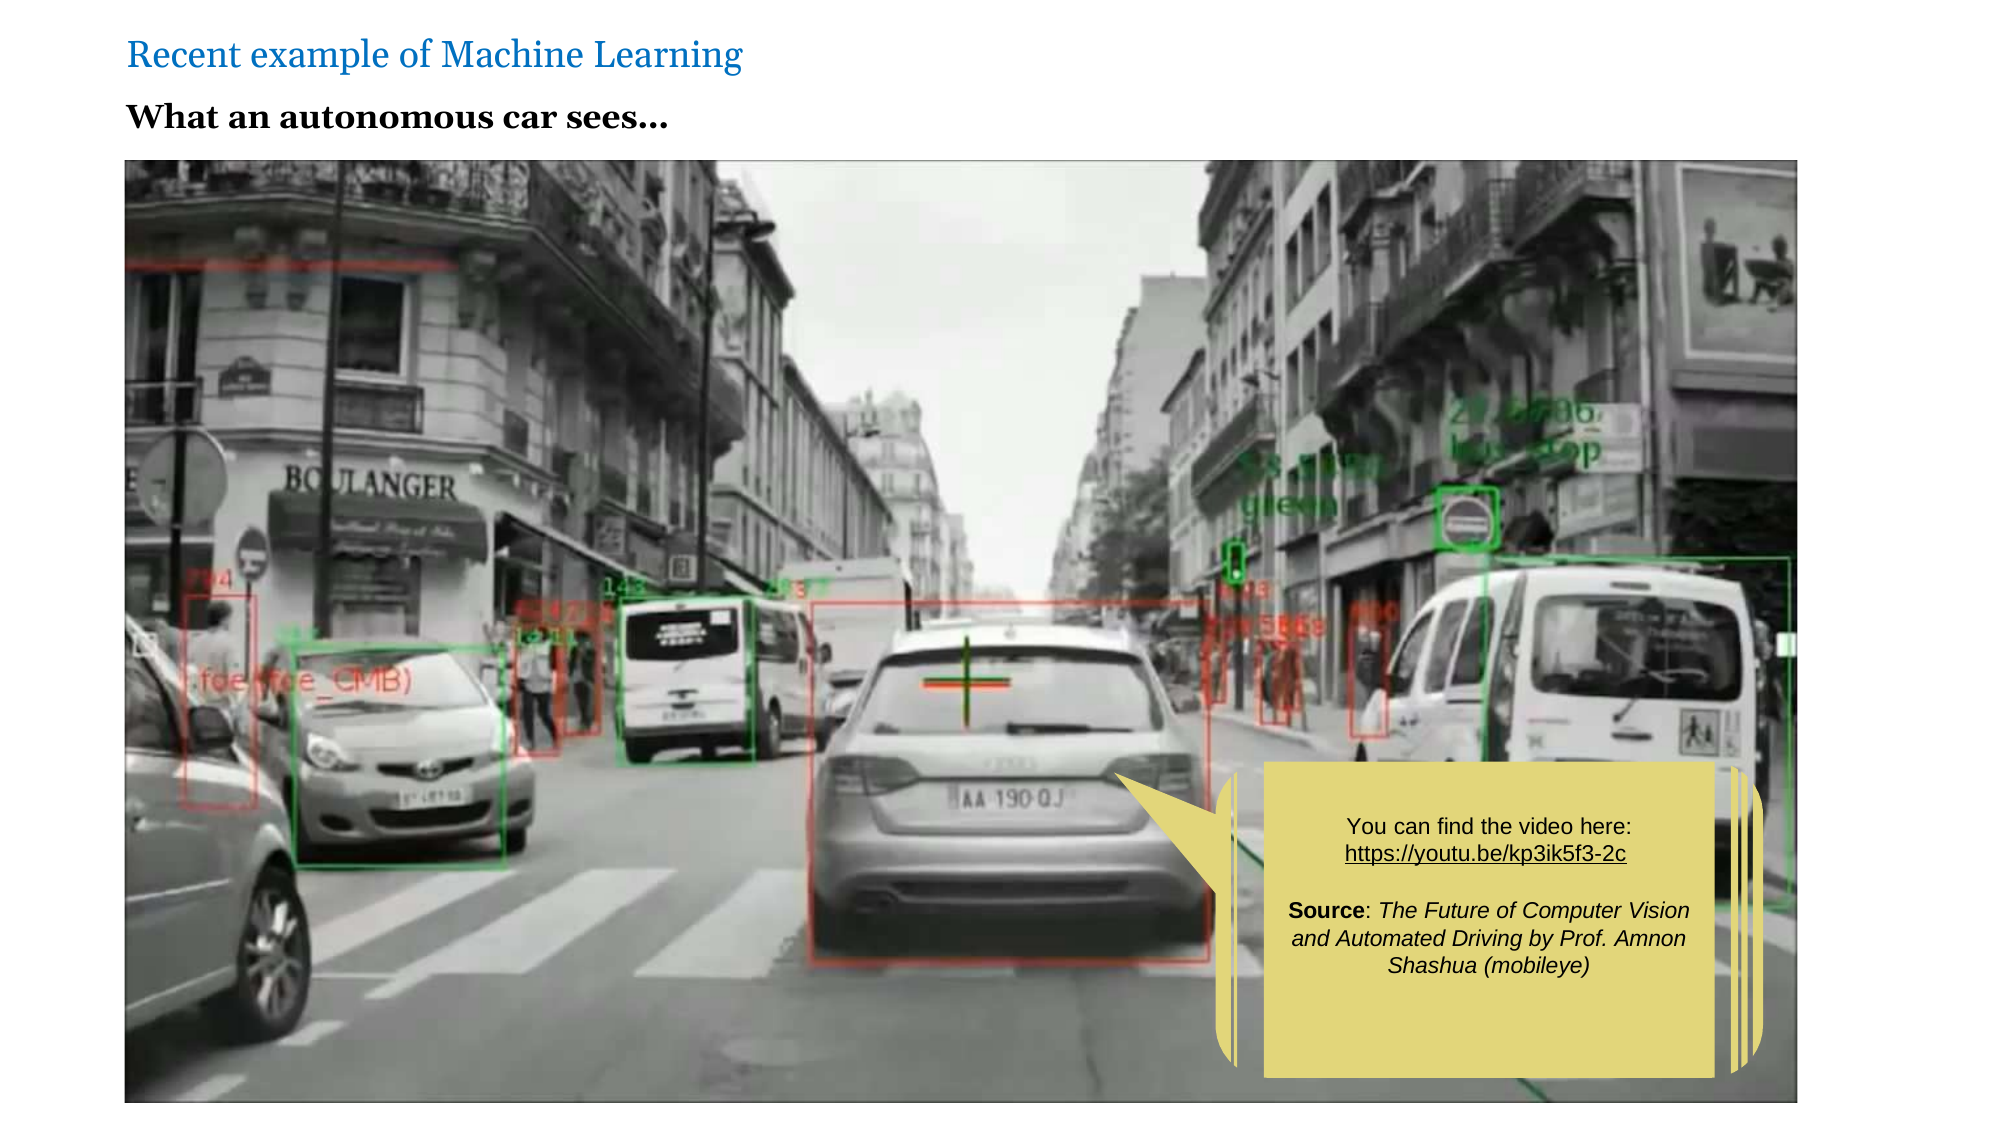

# Recent example of Machine Learning
What an autonomous car sees…

You can find the video here:
https://youtu.be/kp3ik5f3-2c

Source: The Future of Computer Vision and Automated Driving by Prof. Amnon Shashua (mobileye)